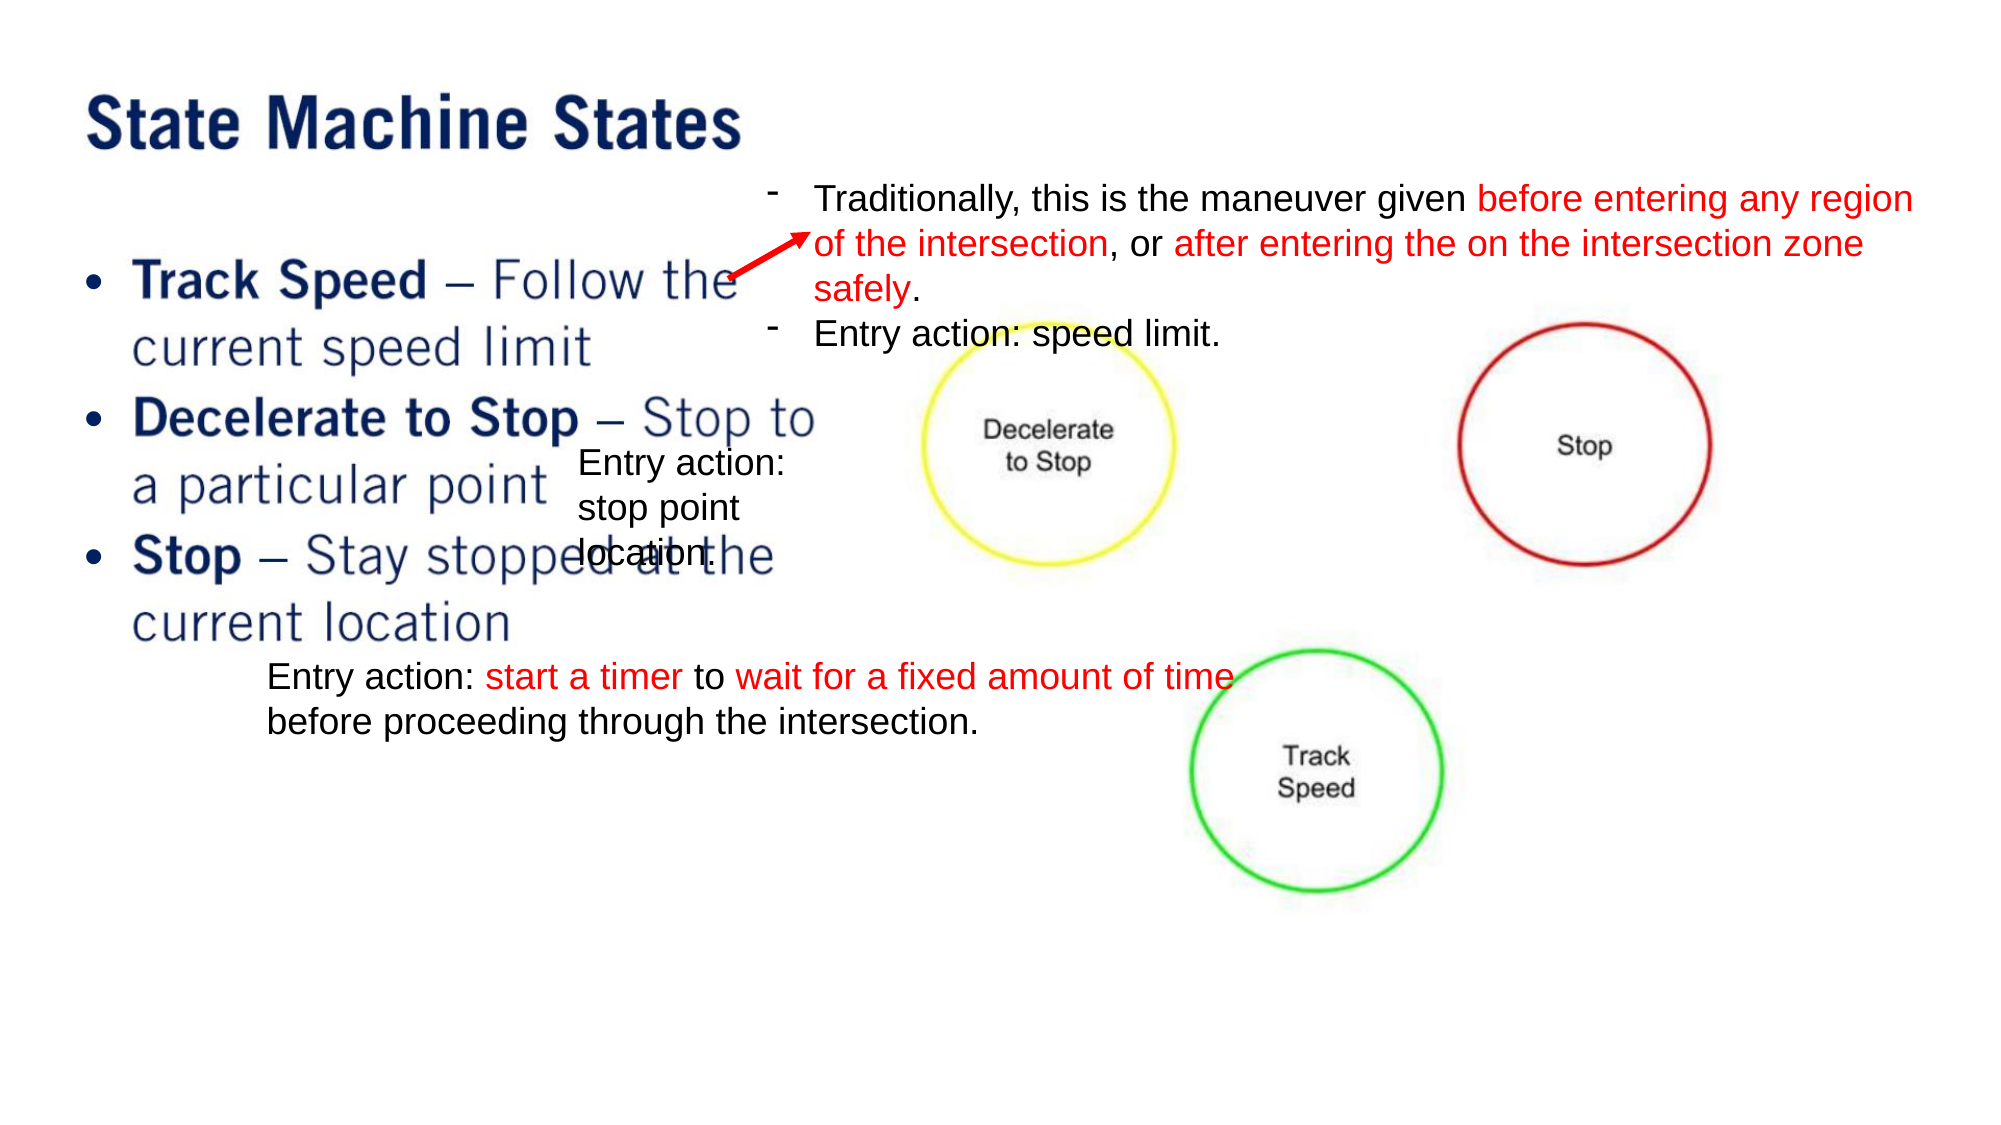

Traditionally, this is the maneuver given before entering any region of the intersection, or after entering the on the intersection zone safely.
Entry action: speed limit.
•
•
•
Entry action: stop point location.
Entry action: start a timer to wait for a fixed amount of time before proceeding through the intersection.